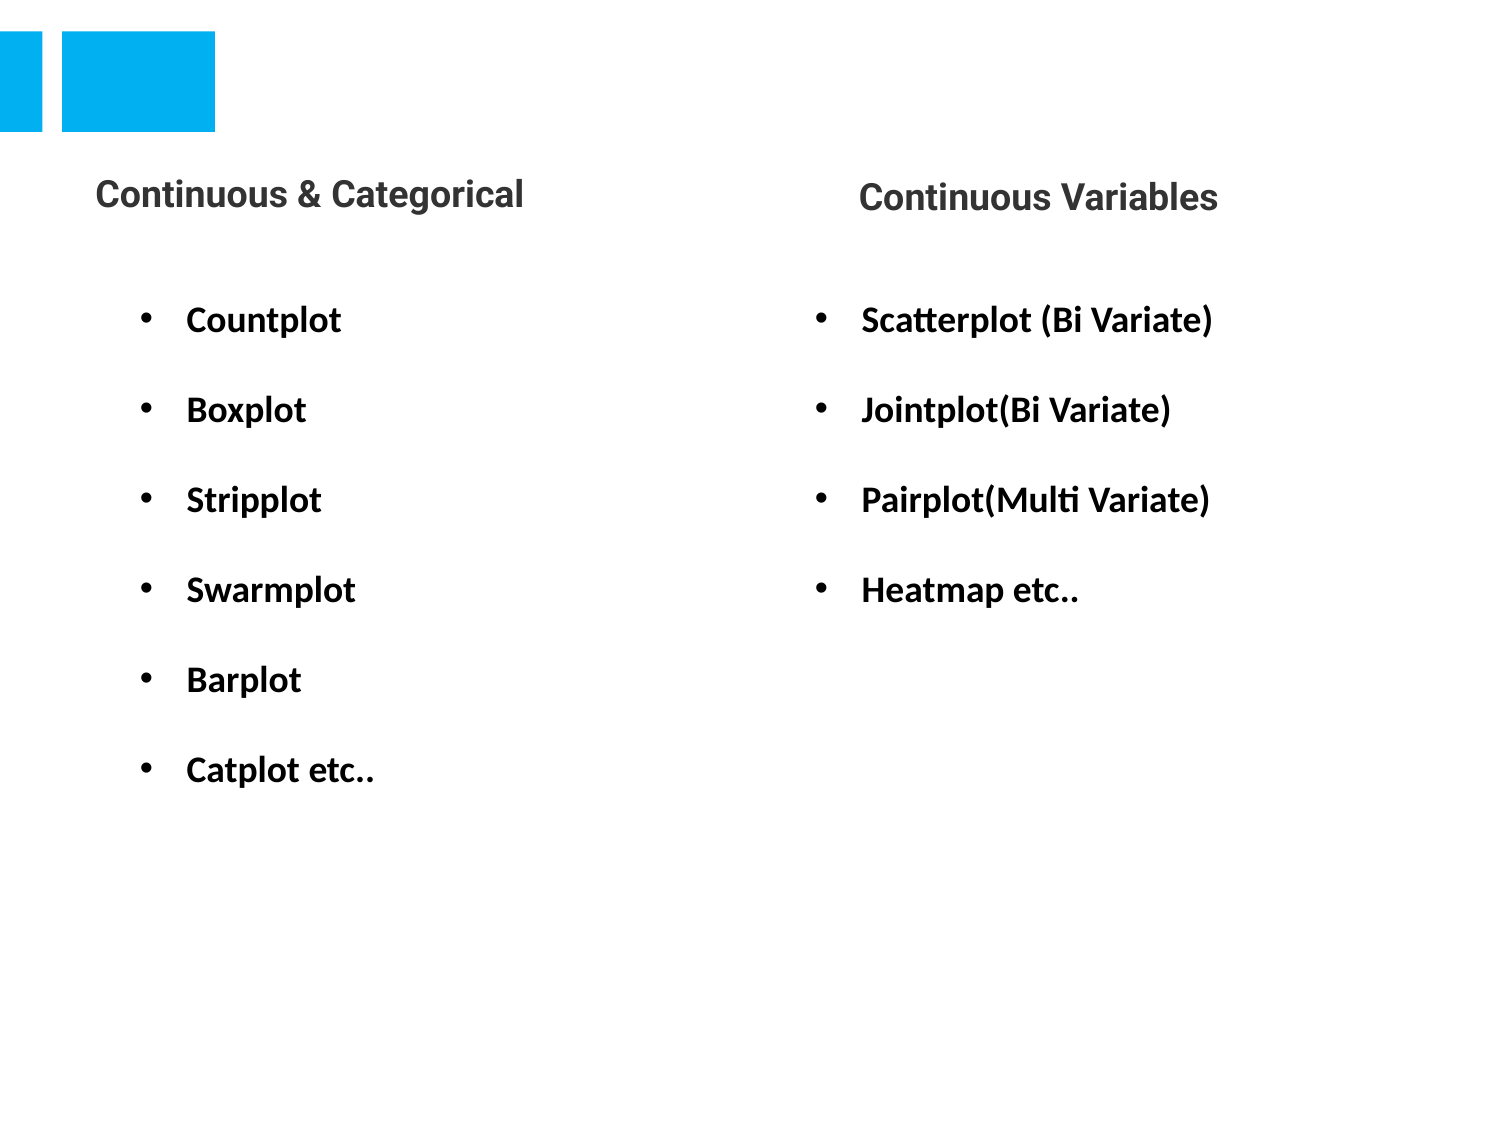

Continuous & Categorical
Continuous Variables
Countplot

Boxplot

Stripplot

Swarmplot

Barplot

Catplot etc..

Scatterplot (Bi Variate)

Jointplot(Bi Variate)

Pairplot(Multi Variate)

Heatmap etc..